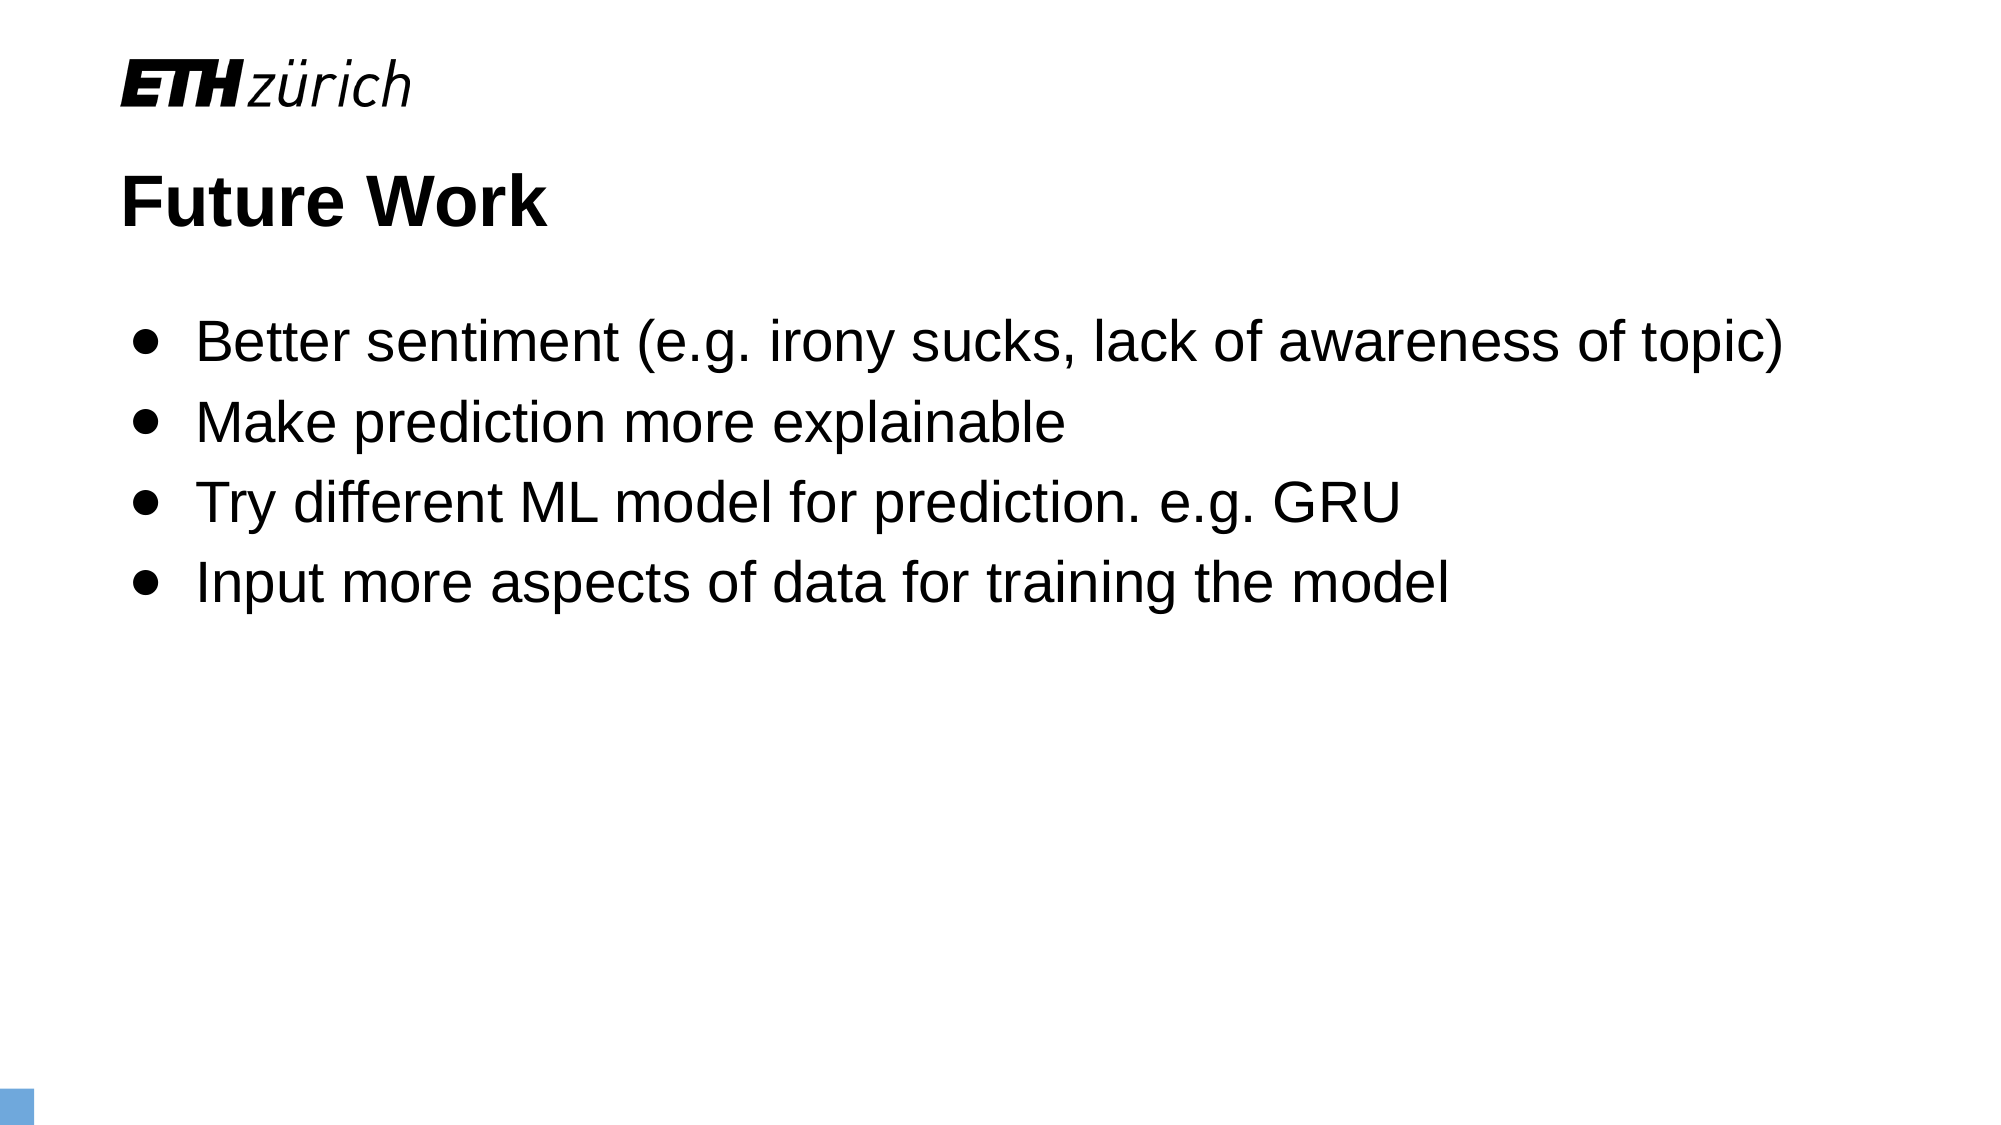

Future Work
Better sentiment (e.g. irony sucks, lack of awareness of topic)
Make prediction more explainable
Try different ML model for prediction. e.g. GRU
Input more aspects of data for training the model